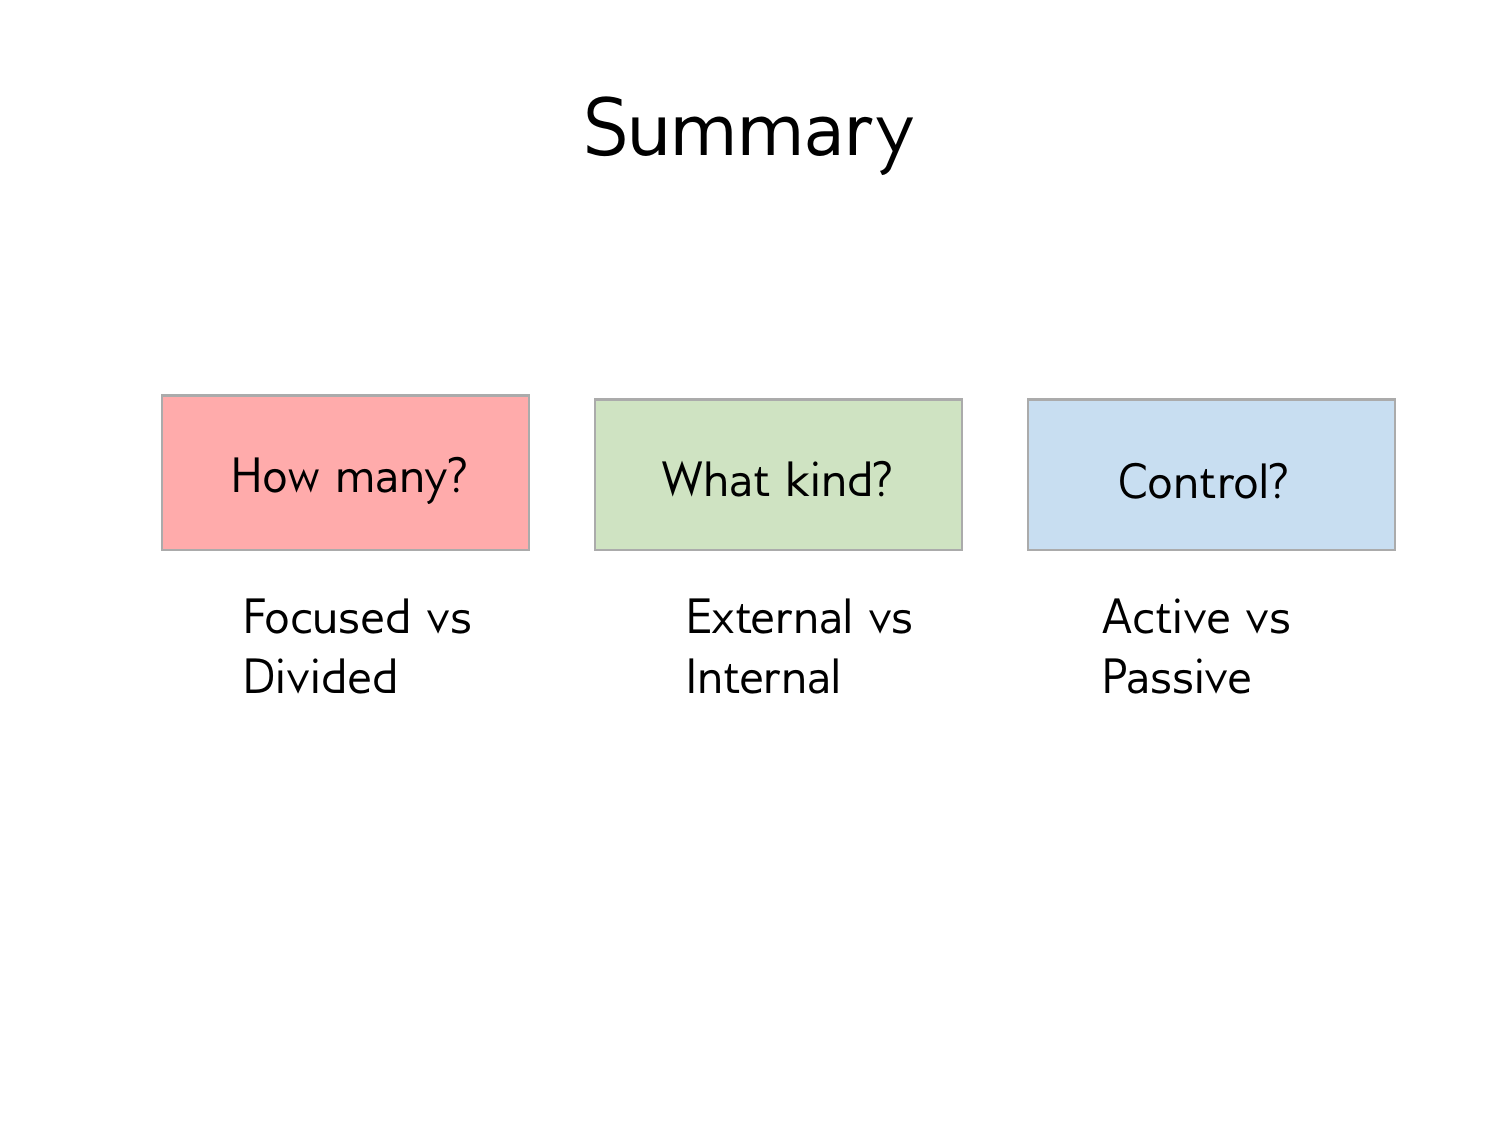

# Summary

How many?
What kind?
Control?
Focused vs
Divided
External vs
Internal
Active vs Passive